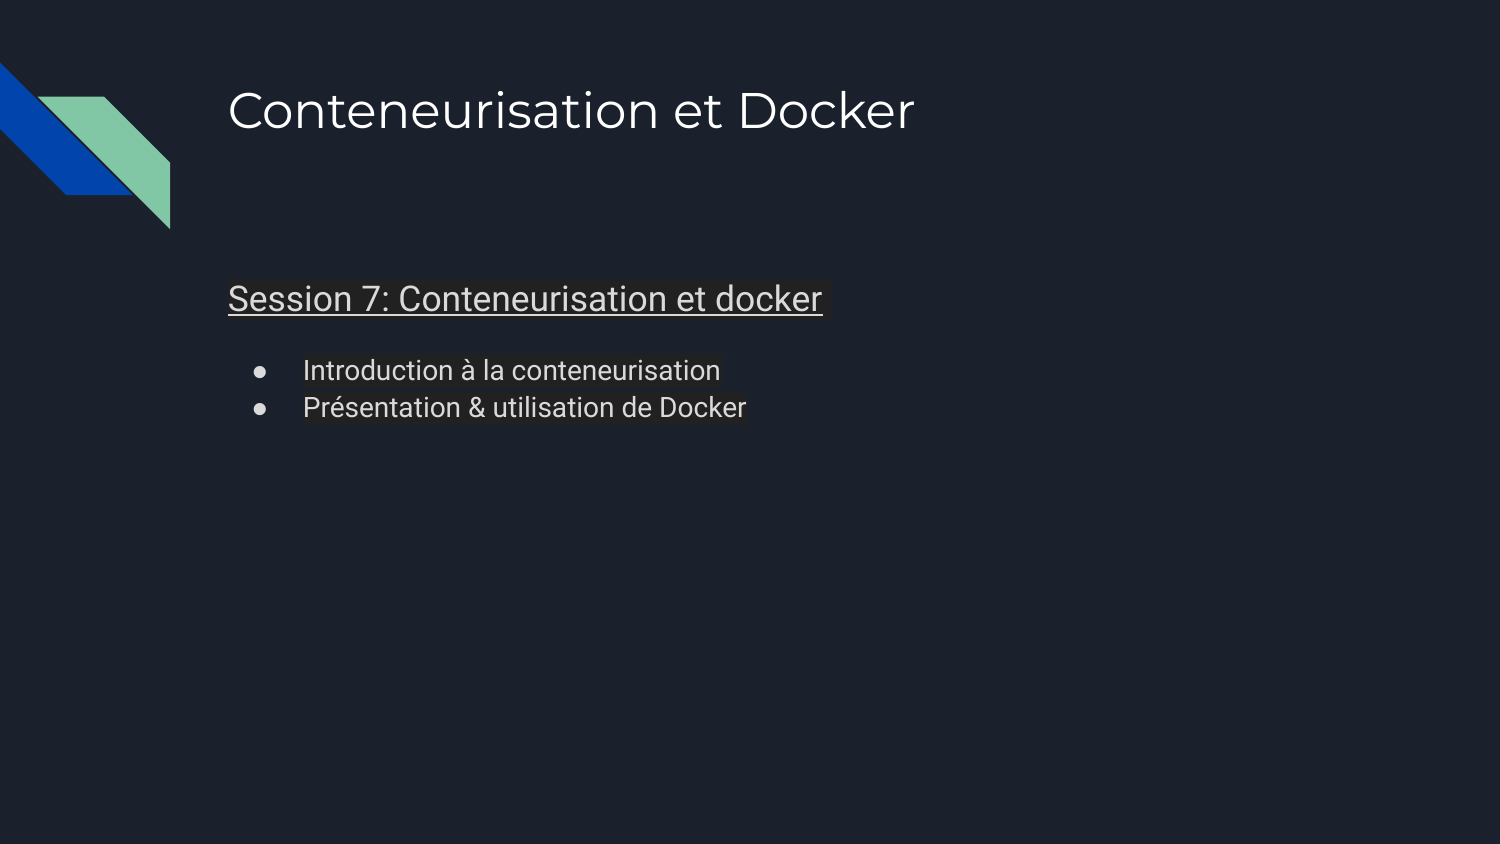

# Conteneurisation et Docker
Session 7: Conteneurisation et docker
Introduction à la conteneurisation
Présentation & utilisation de Docker